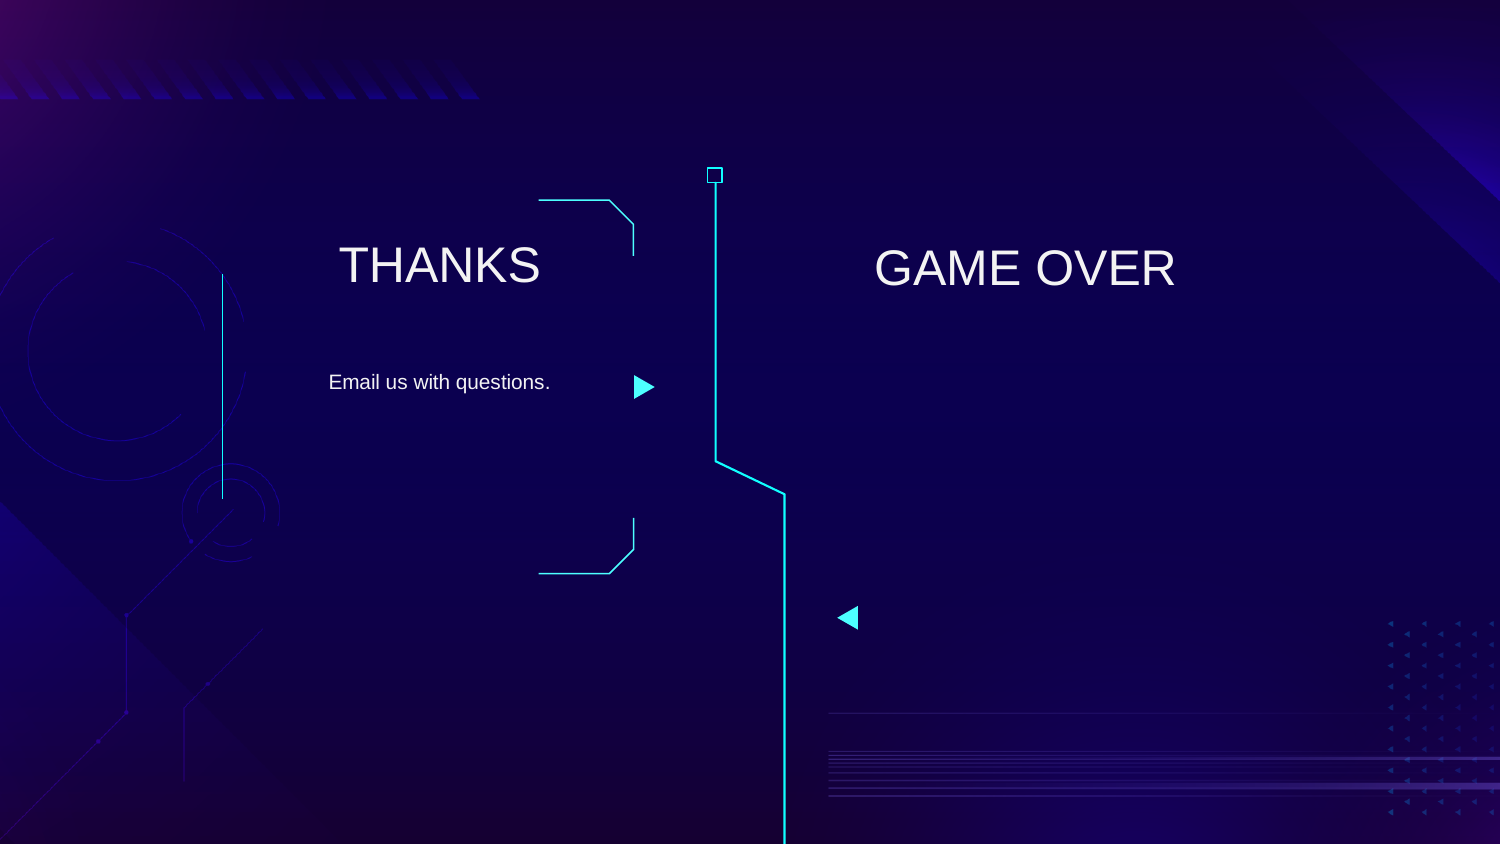

# THANKS
GAME OVER

Email us with questions.